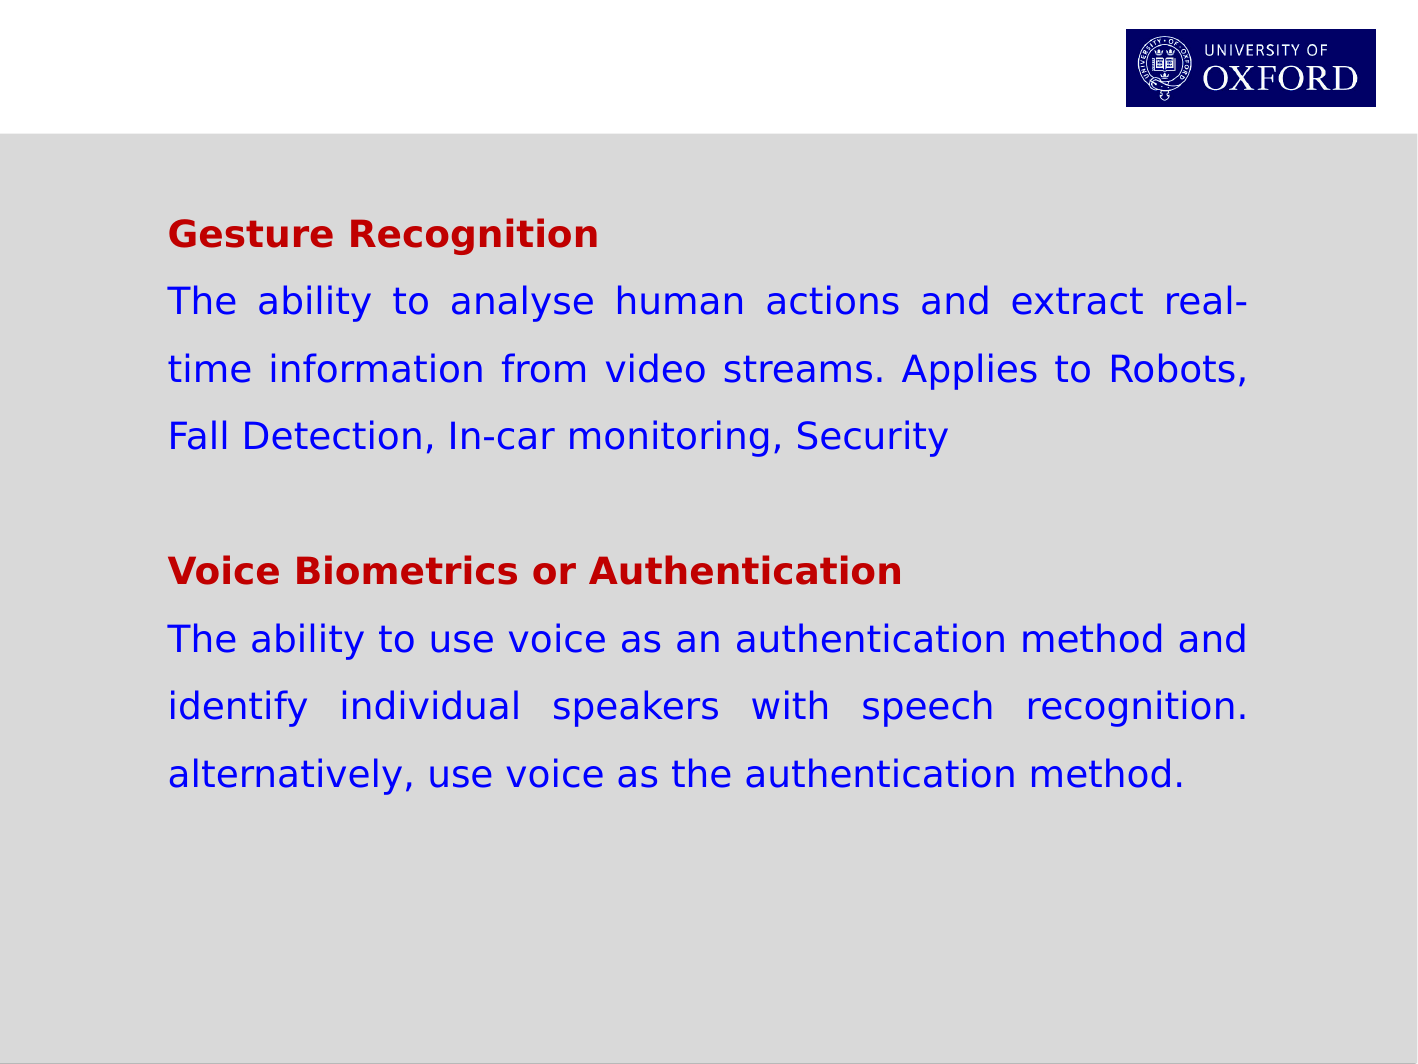

Gesture Recognition
The ability to analyse human actions and extract real-time information from video streams. Applies to Robots, Fall Detection, In-car monitoring, Security

Voice Biometrics or Authentication
The ability to use voice as an authentication method and identify individual speakers with speech recognition. alternatively, use voice as the authentication method.